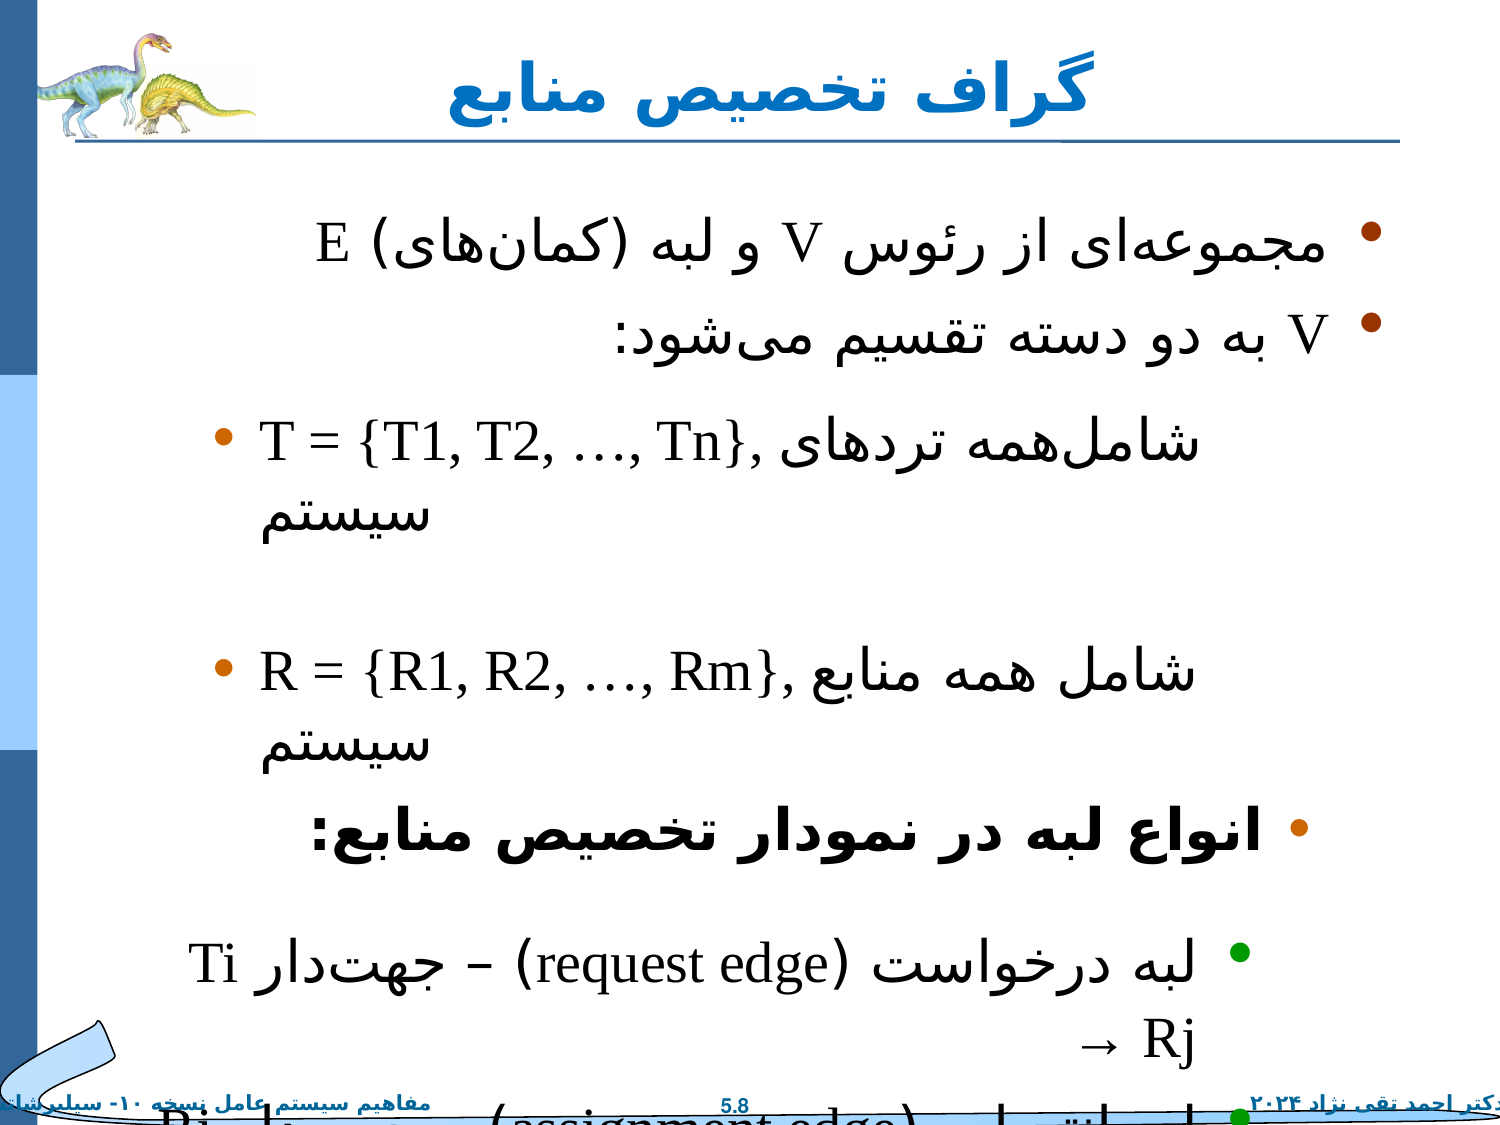

# گراف تخصیص منابع
مجموعه‌ای از رئوس V و لبه (کمان‌های) E
V به دو دسته تقسیم می‌شود:
T = {T1, T2, …, Tn}, شامل‌همه ترد‌های سیستم
R = {R1, R2, …, Rm}, شامل همه منابع سیستم
انواع لبه در نمودار تخصیص منابع:

لبه درخواست (request edge) – جهت‌دار Ti → Rj
لبه انتساب (assignment edge) – جهت‌دار Rj → Ti